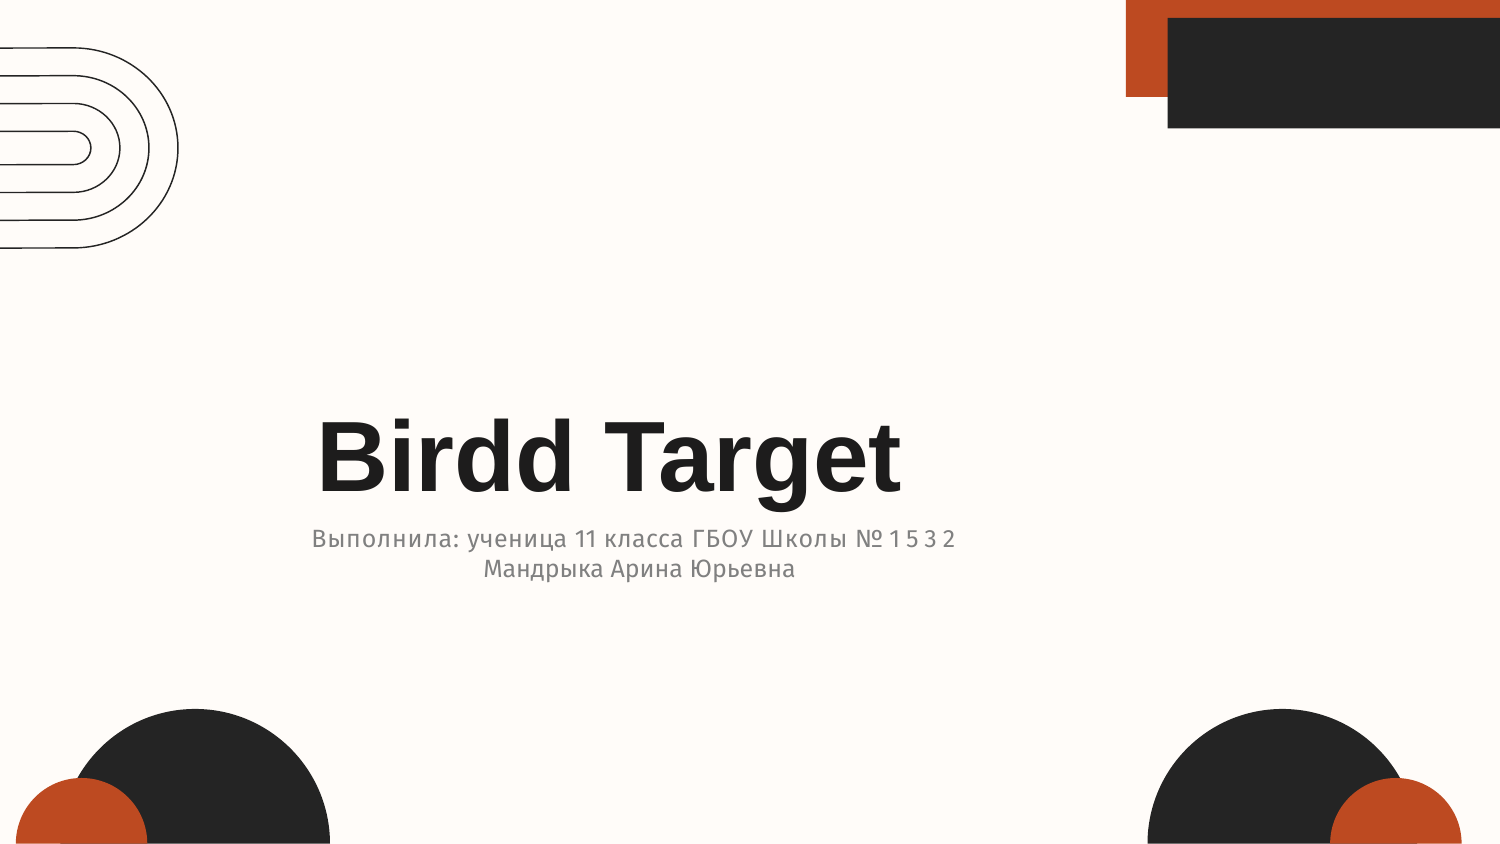

# Birdd Target
Выполнила: ученица 11 класса ГБОУ Школы №1532
Мандрыка Арина Юрьевна